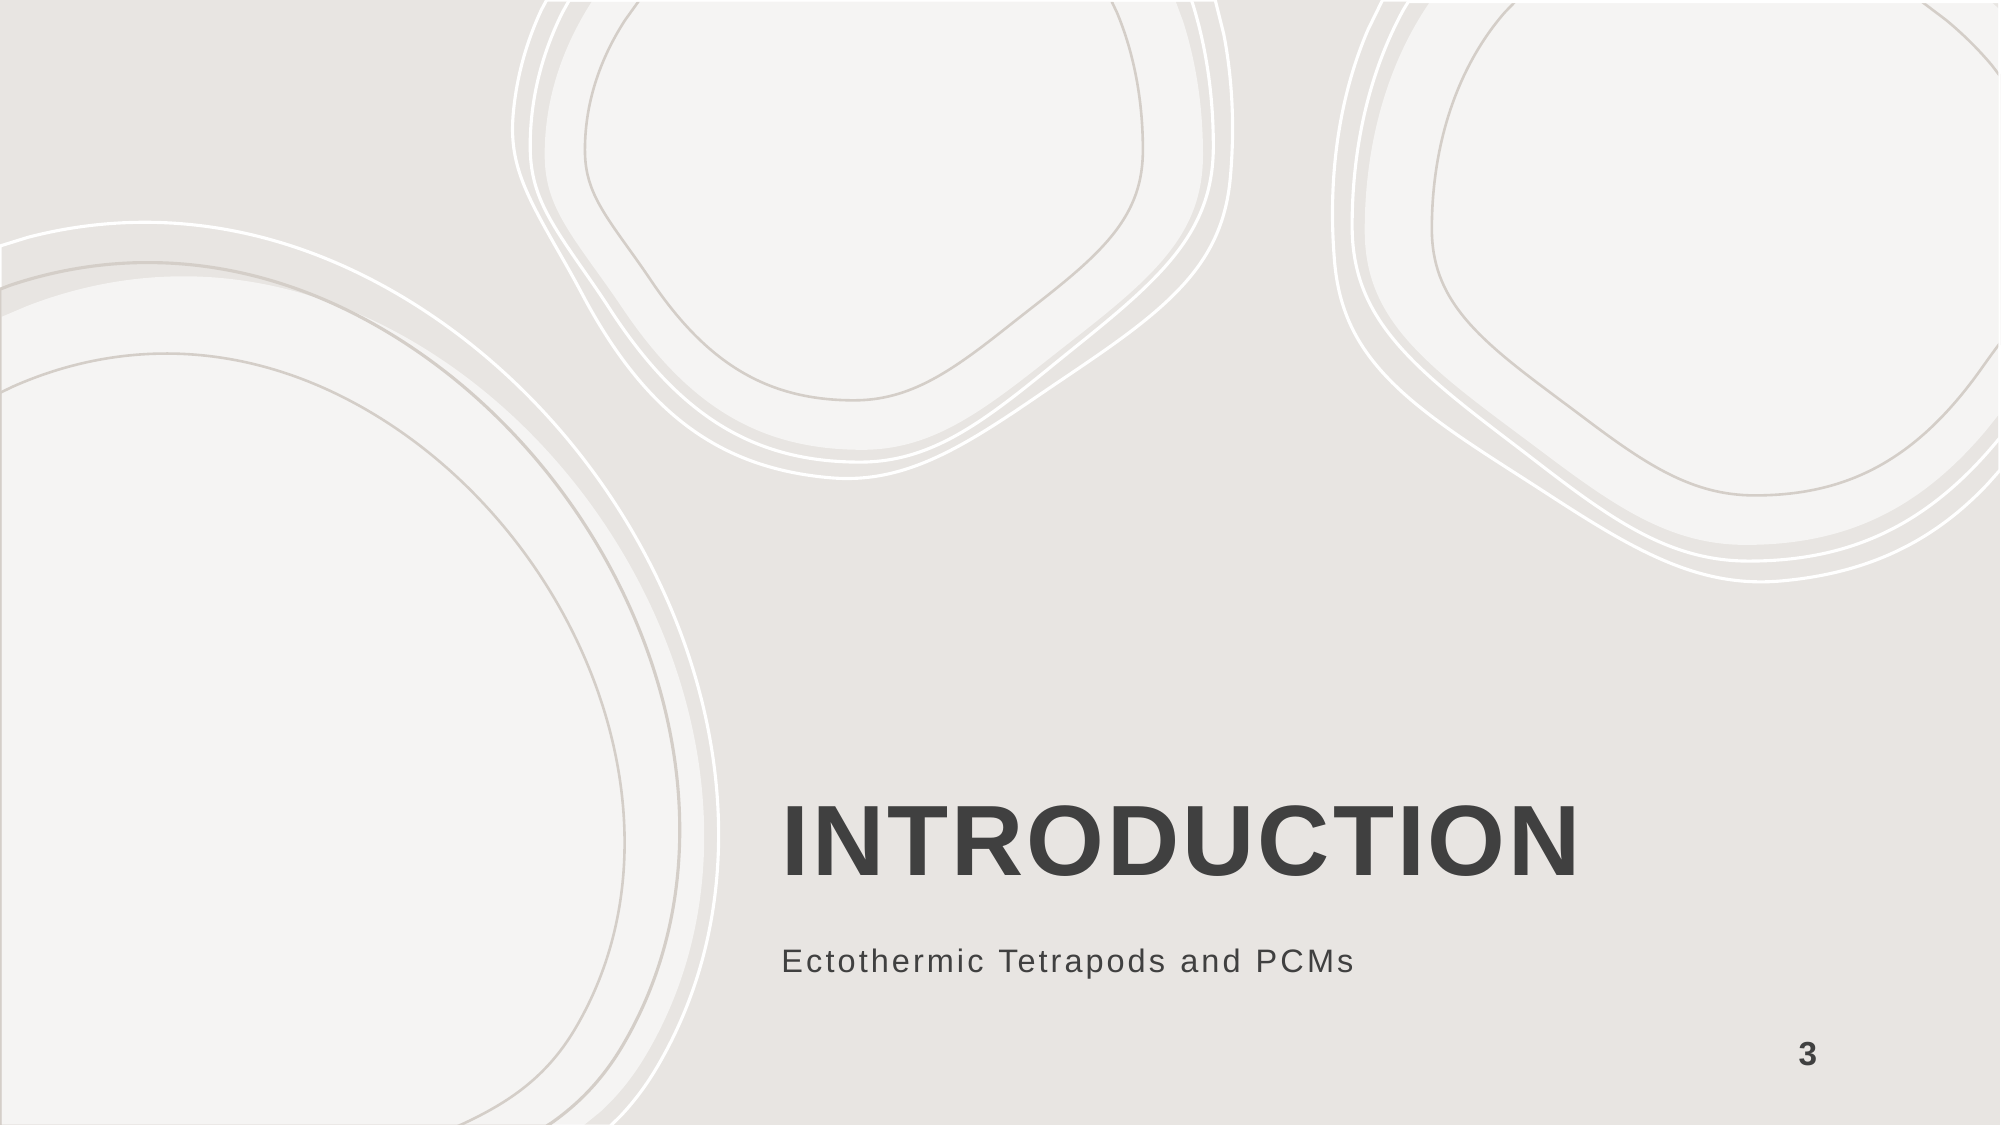

# INTRODUCTION
Ectothermic Tetrapods and PCMs
3